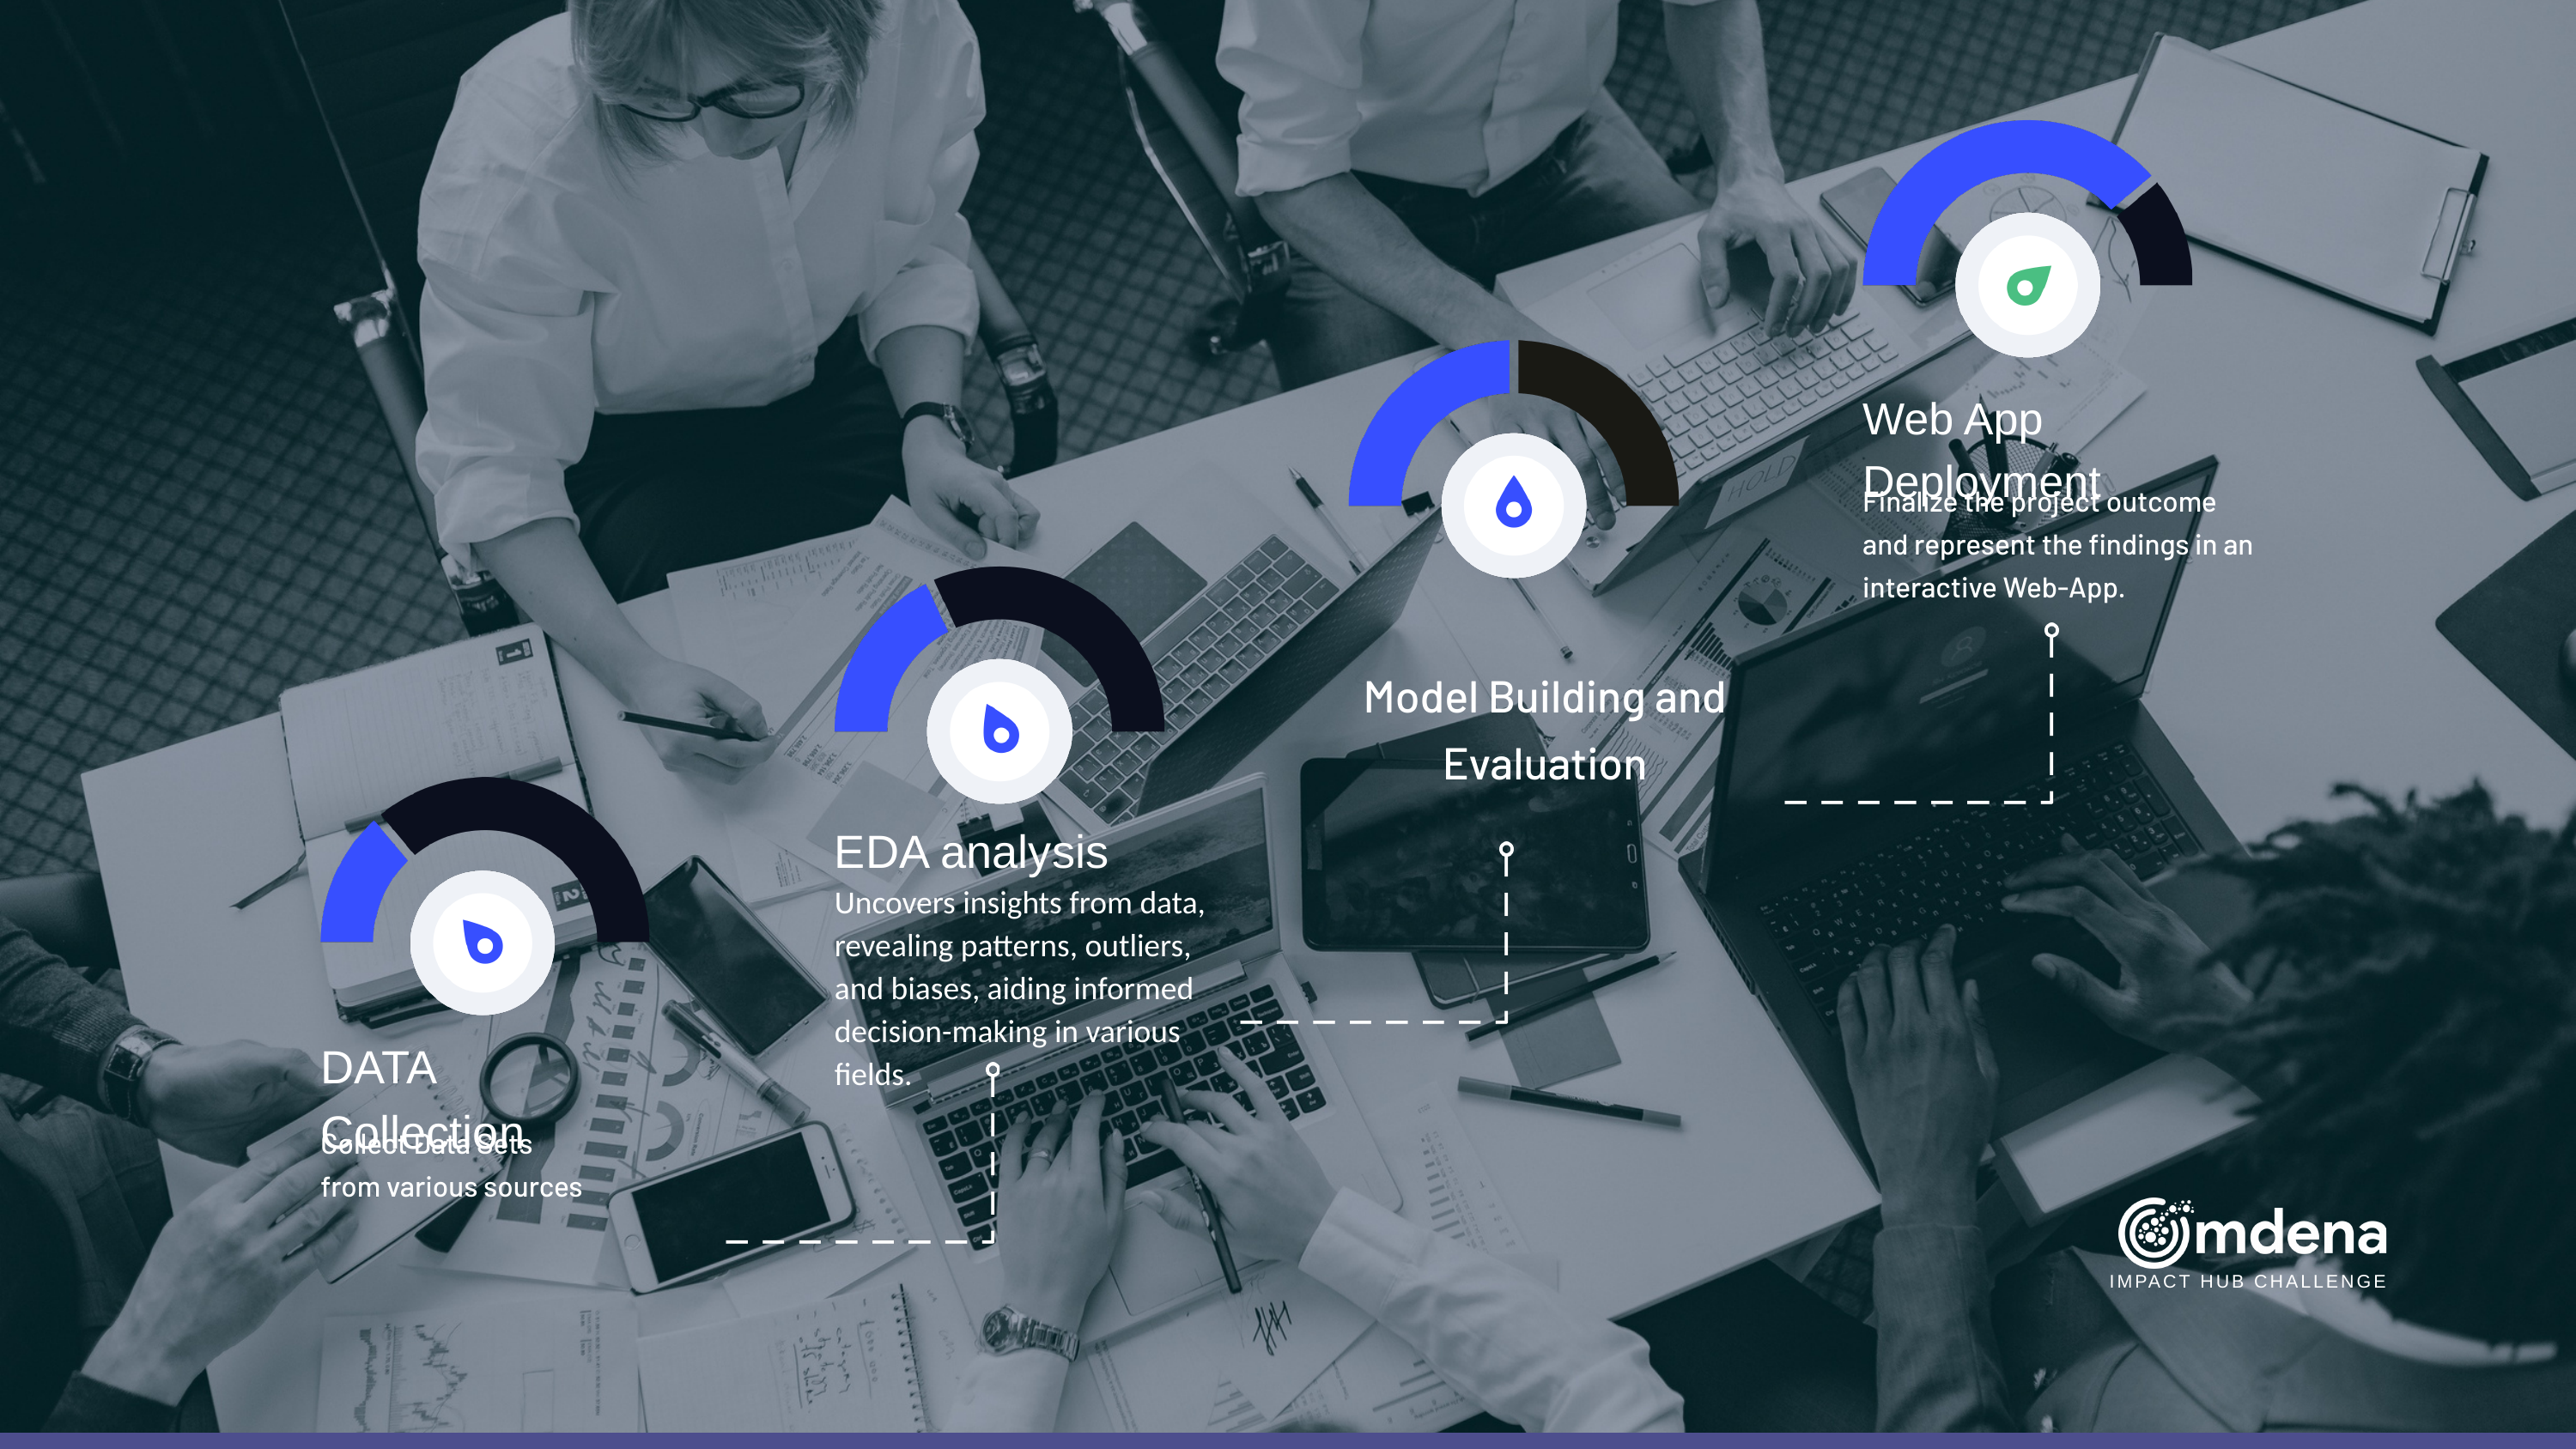

Web App Deployment

Finalize the project outcome and represent the findings in an interactive Web-App.

Model Building and Evaluation

EDA analysis

Uncovers insights from data, revealing patterns, outliers, and biases, aiding informed decision-making in various fields.
DATA Collection

Collect Data Sets
from various sources

IMPACT HUB CHALLENGE